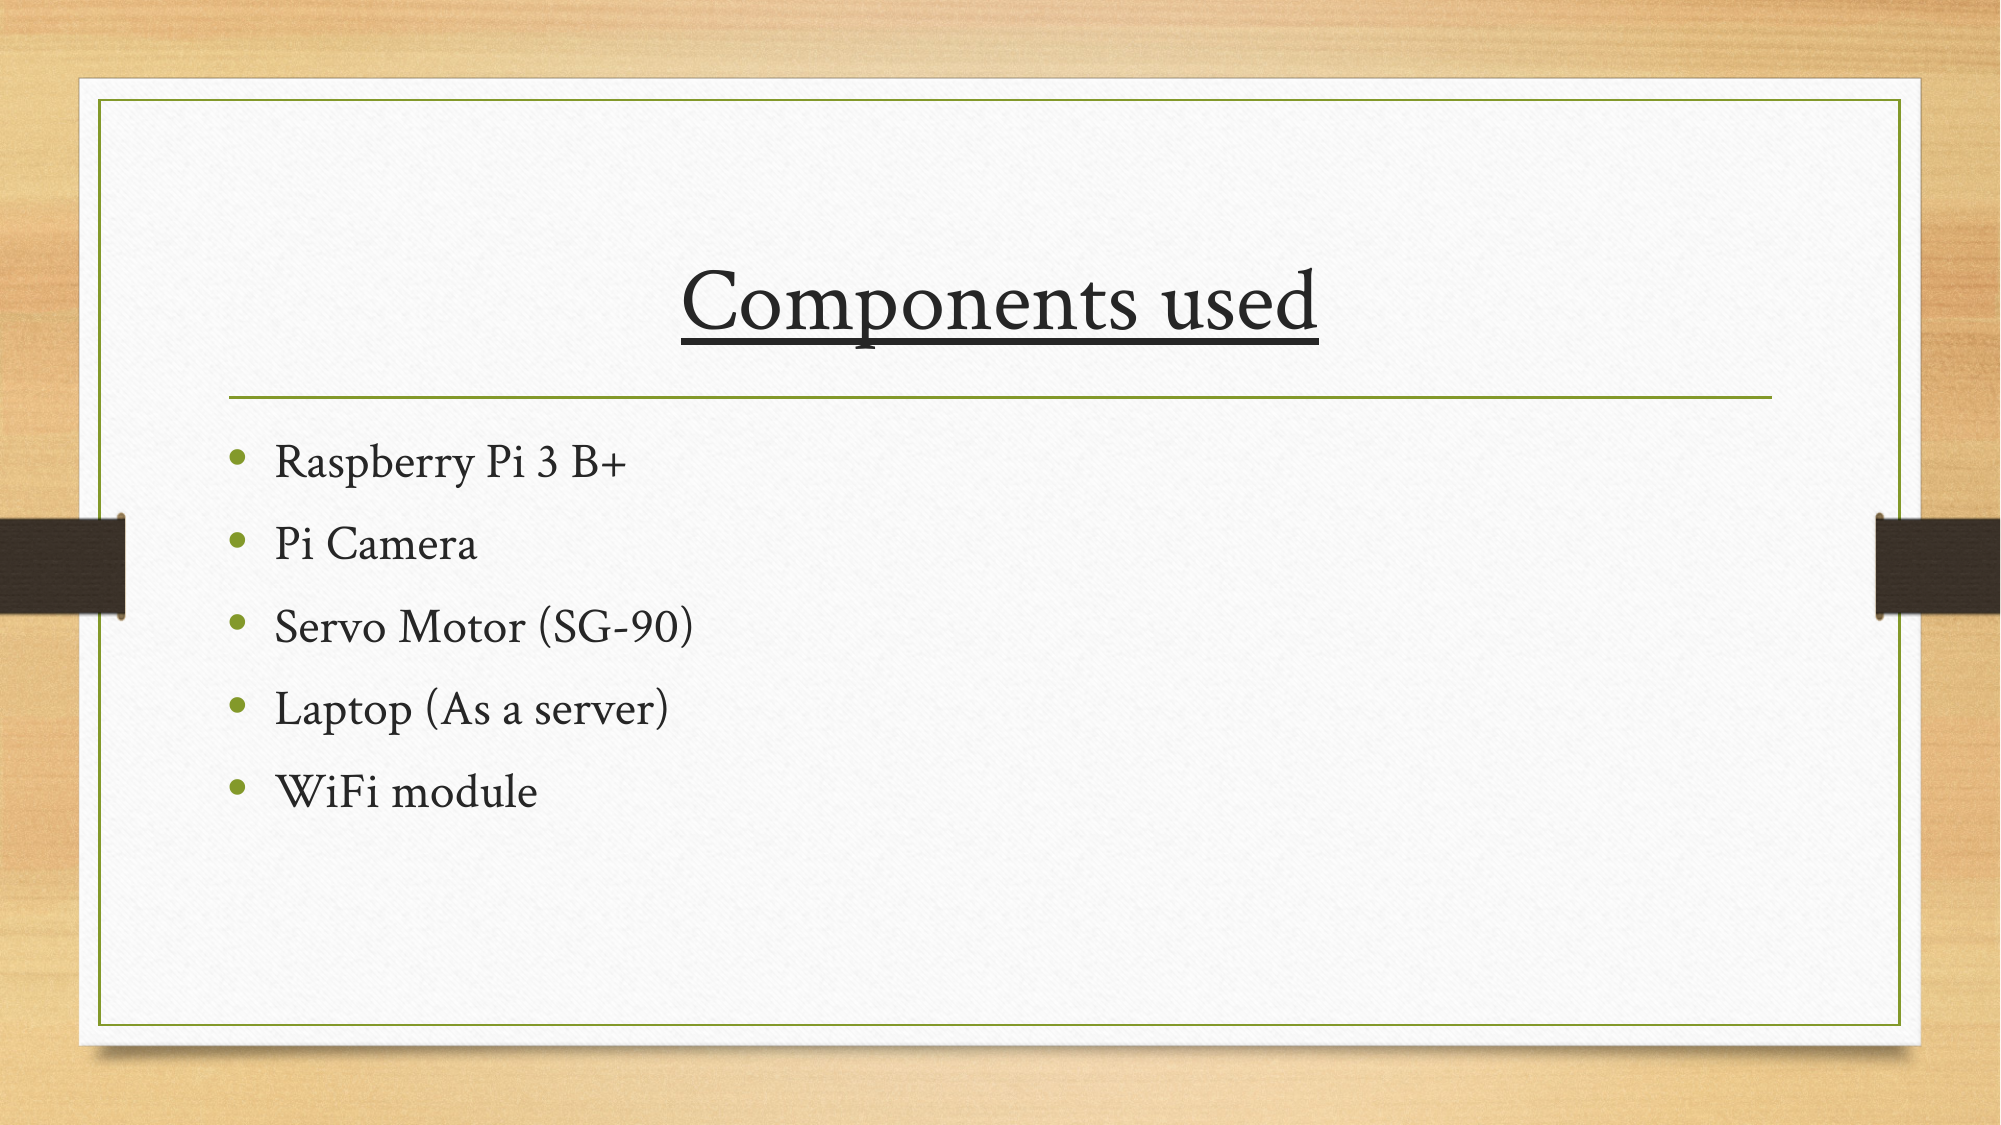

# Components used
Raspberry Pi 3 B+
Pi Camera
Servo Motor (SG-90)
Laptop (As a server)
WiFi module